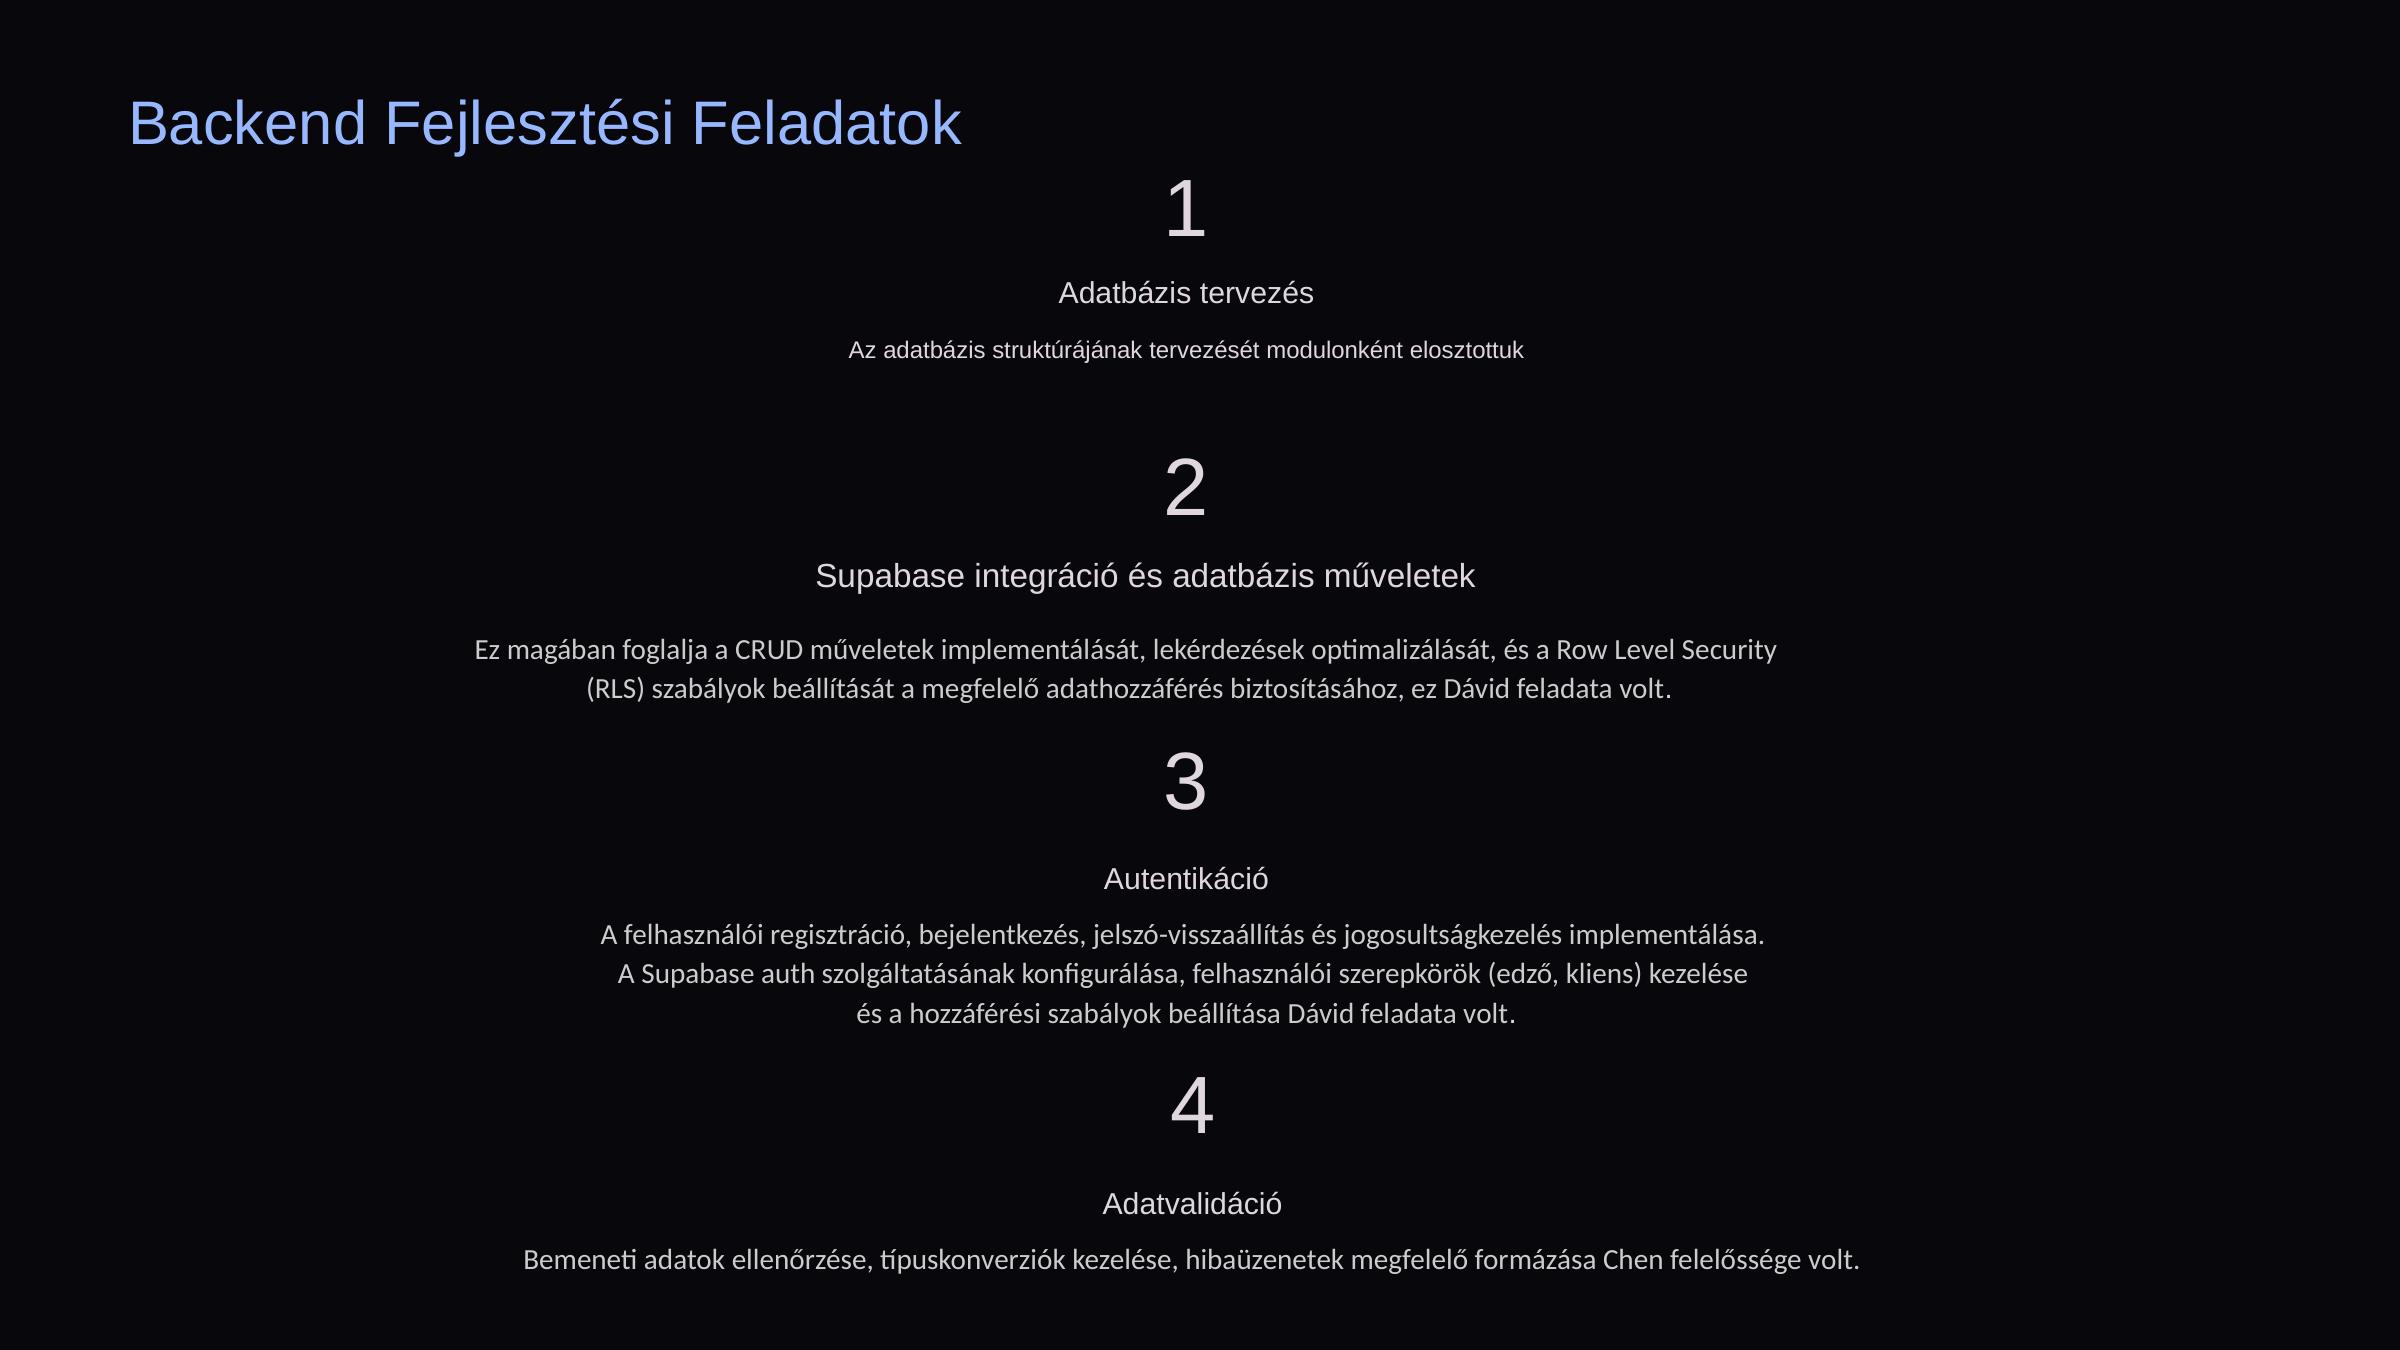

Backend Fejlesztési Feladatok
1
Adatbázis tervezés
Az adatbázis struktúrájának tervezését modulonként elosztottuk
2
Supabase integráció és adatbázis műveletek
Ez magában foglalja a CRUD műveletek implementálását, lekérdezések optimalizálását, és a Row Level Security
 (RLS) szabályok beállítását a megfelelő adathozzáférés biztosításához, ez Dávid feladata volt.
3
Autentikáció
A felhasználói regisztráció, bejelentkezés, jelszó-visszaállítás és jogosultságkezelés implementálása.
A Supabase auth szolgáltatásának konfigurálása, felhasználói szerepkörök (edző, kliens) kezelése
és a hozzáférési szabályok beállítása Dávid feladata volt.
4
Adatvalidáció
Bemeneti adatok ellenőrzése, típuskonverziók kezelése, hibaüzenetek megfelelő formázása Chen felelőssége volt.